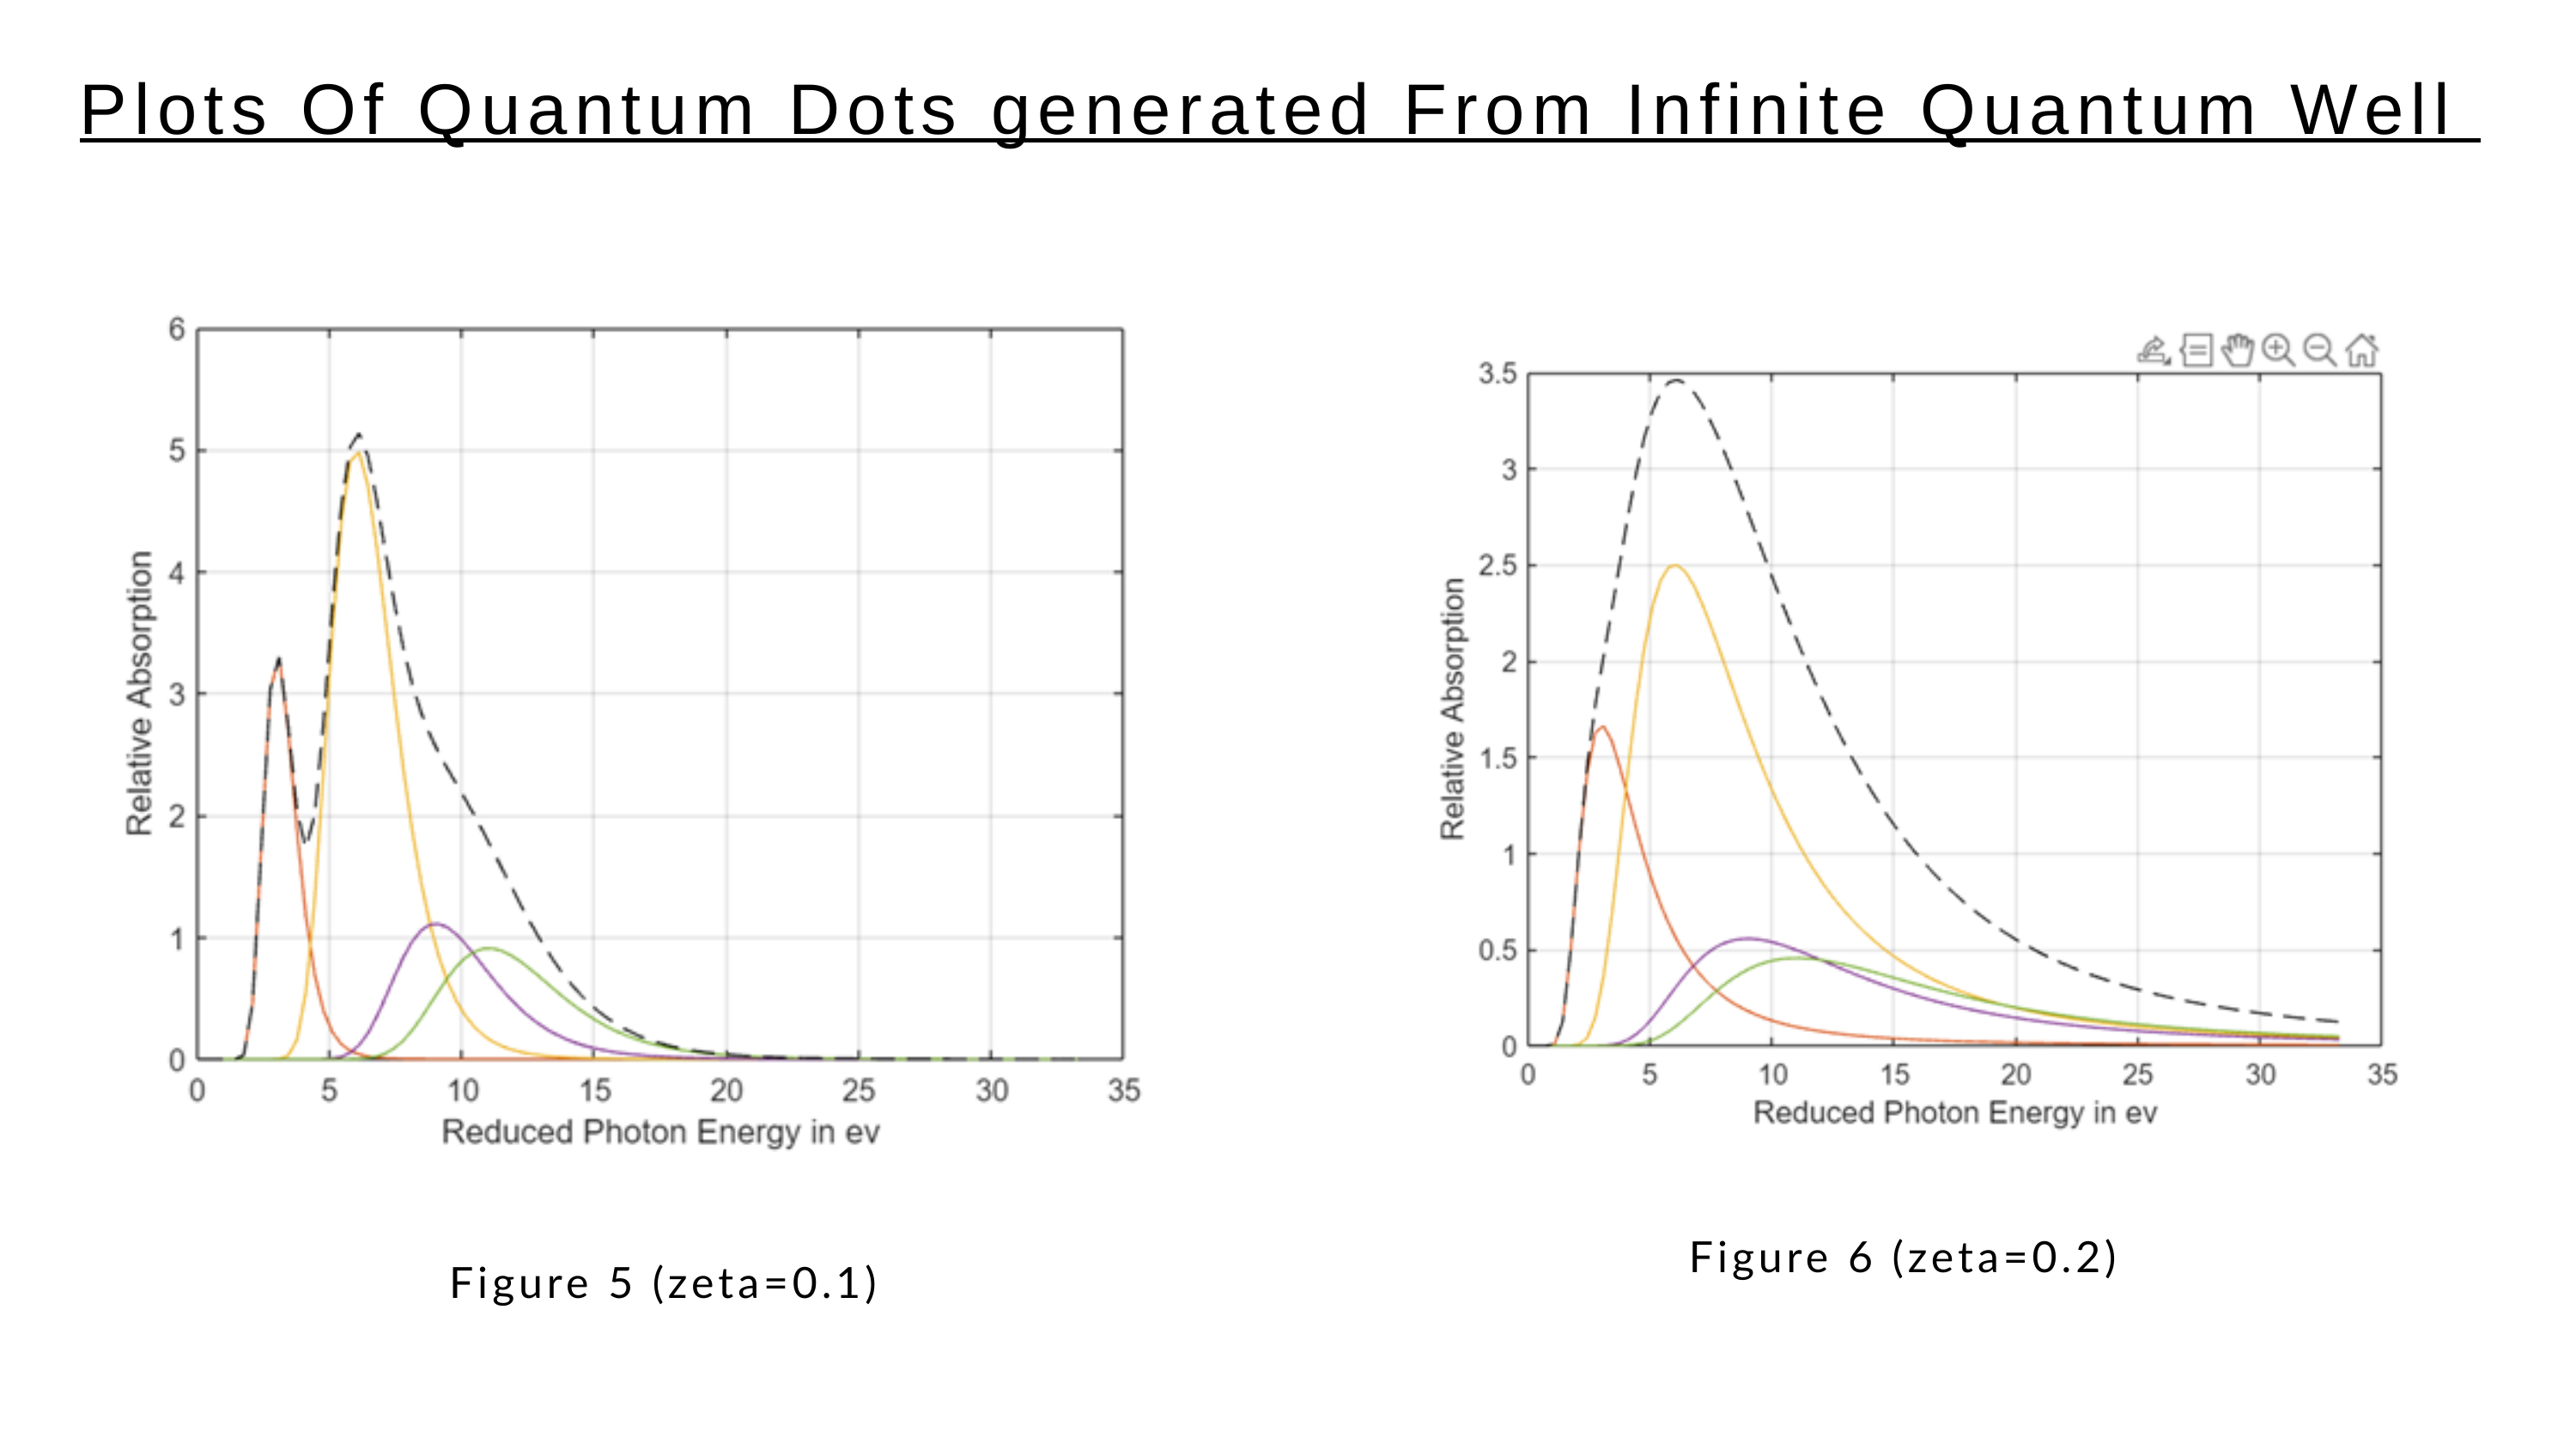

Plots Of Quantum Dots generated From Infinite Quantum Well

Figure 6 (zeta=0.2)

 Figure 5 (zeta=0.1)